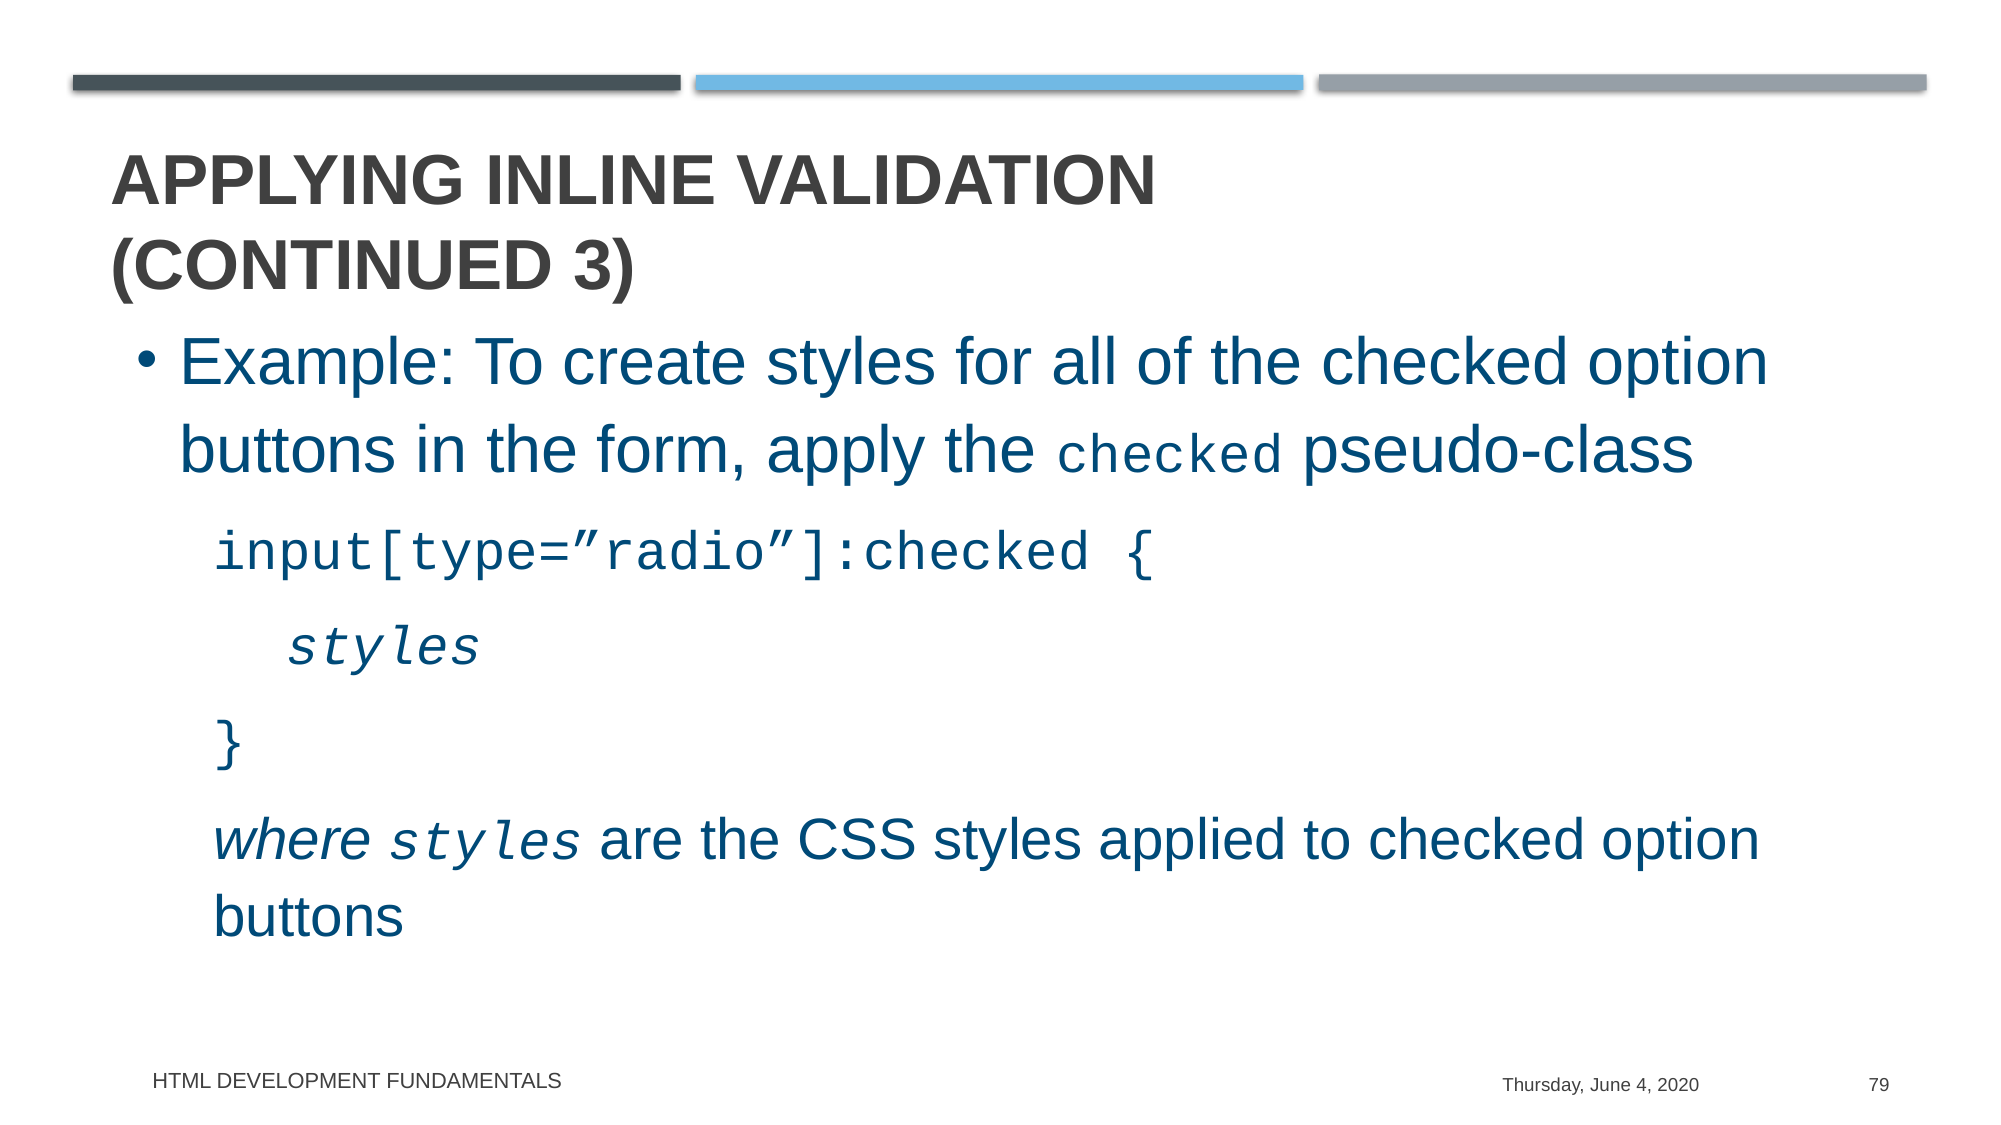

# Applying Inline Validation (continued 3)
Example: To create styles for all of the checked option buttons in the form, apply the checked pseudo-class
input[type=”radio”]:checked {
styles
}
where styles are the CSS styles applied to checked option buttons
HTML Development Fundamentals
Thursday, June 4, 2020
79